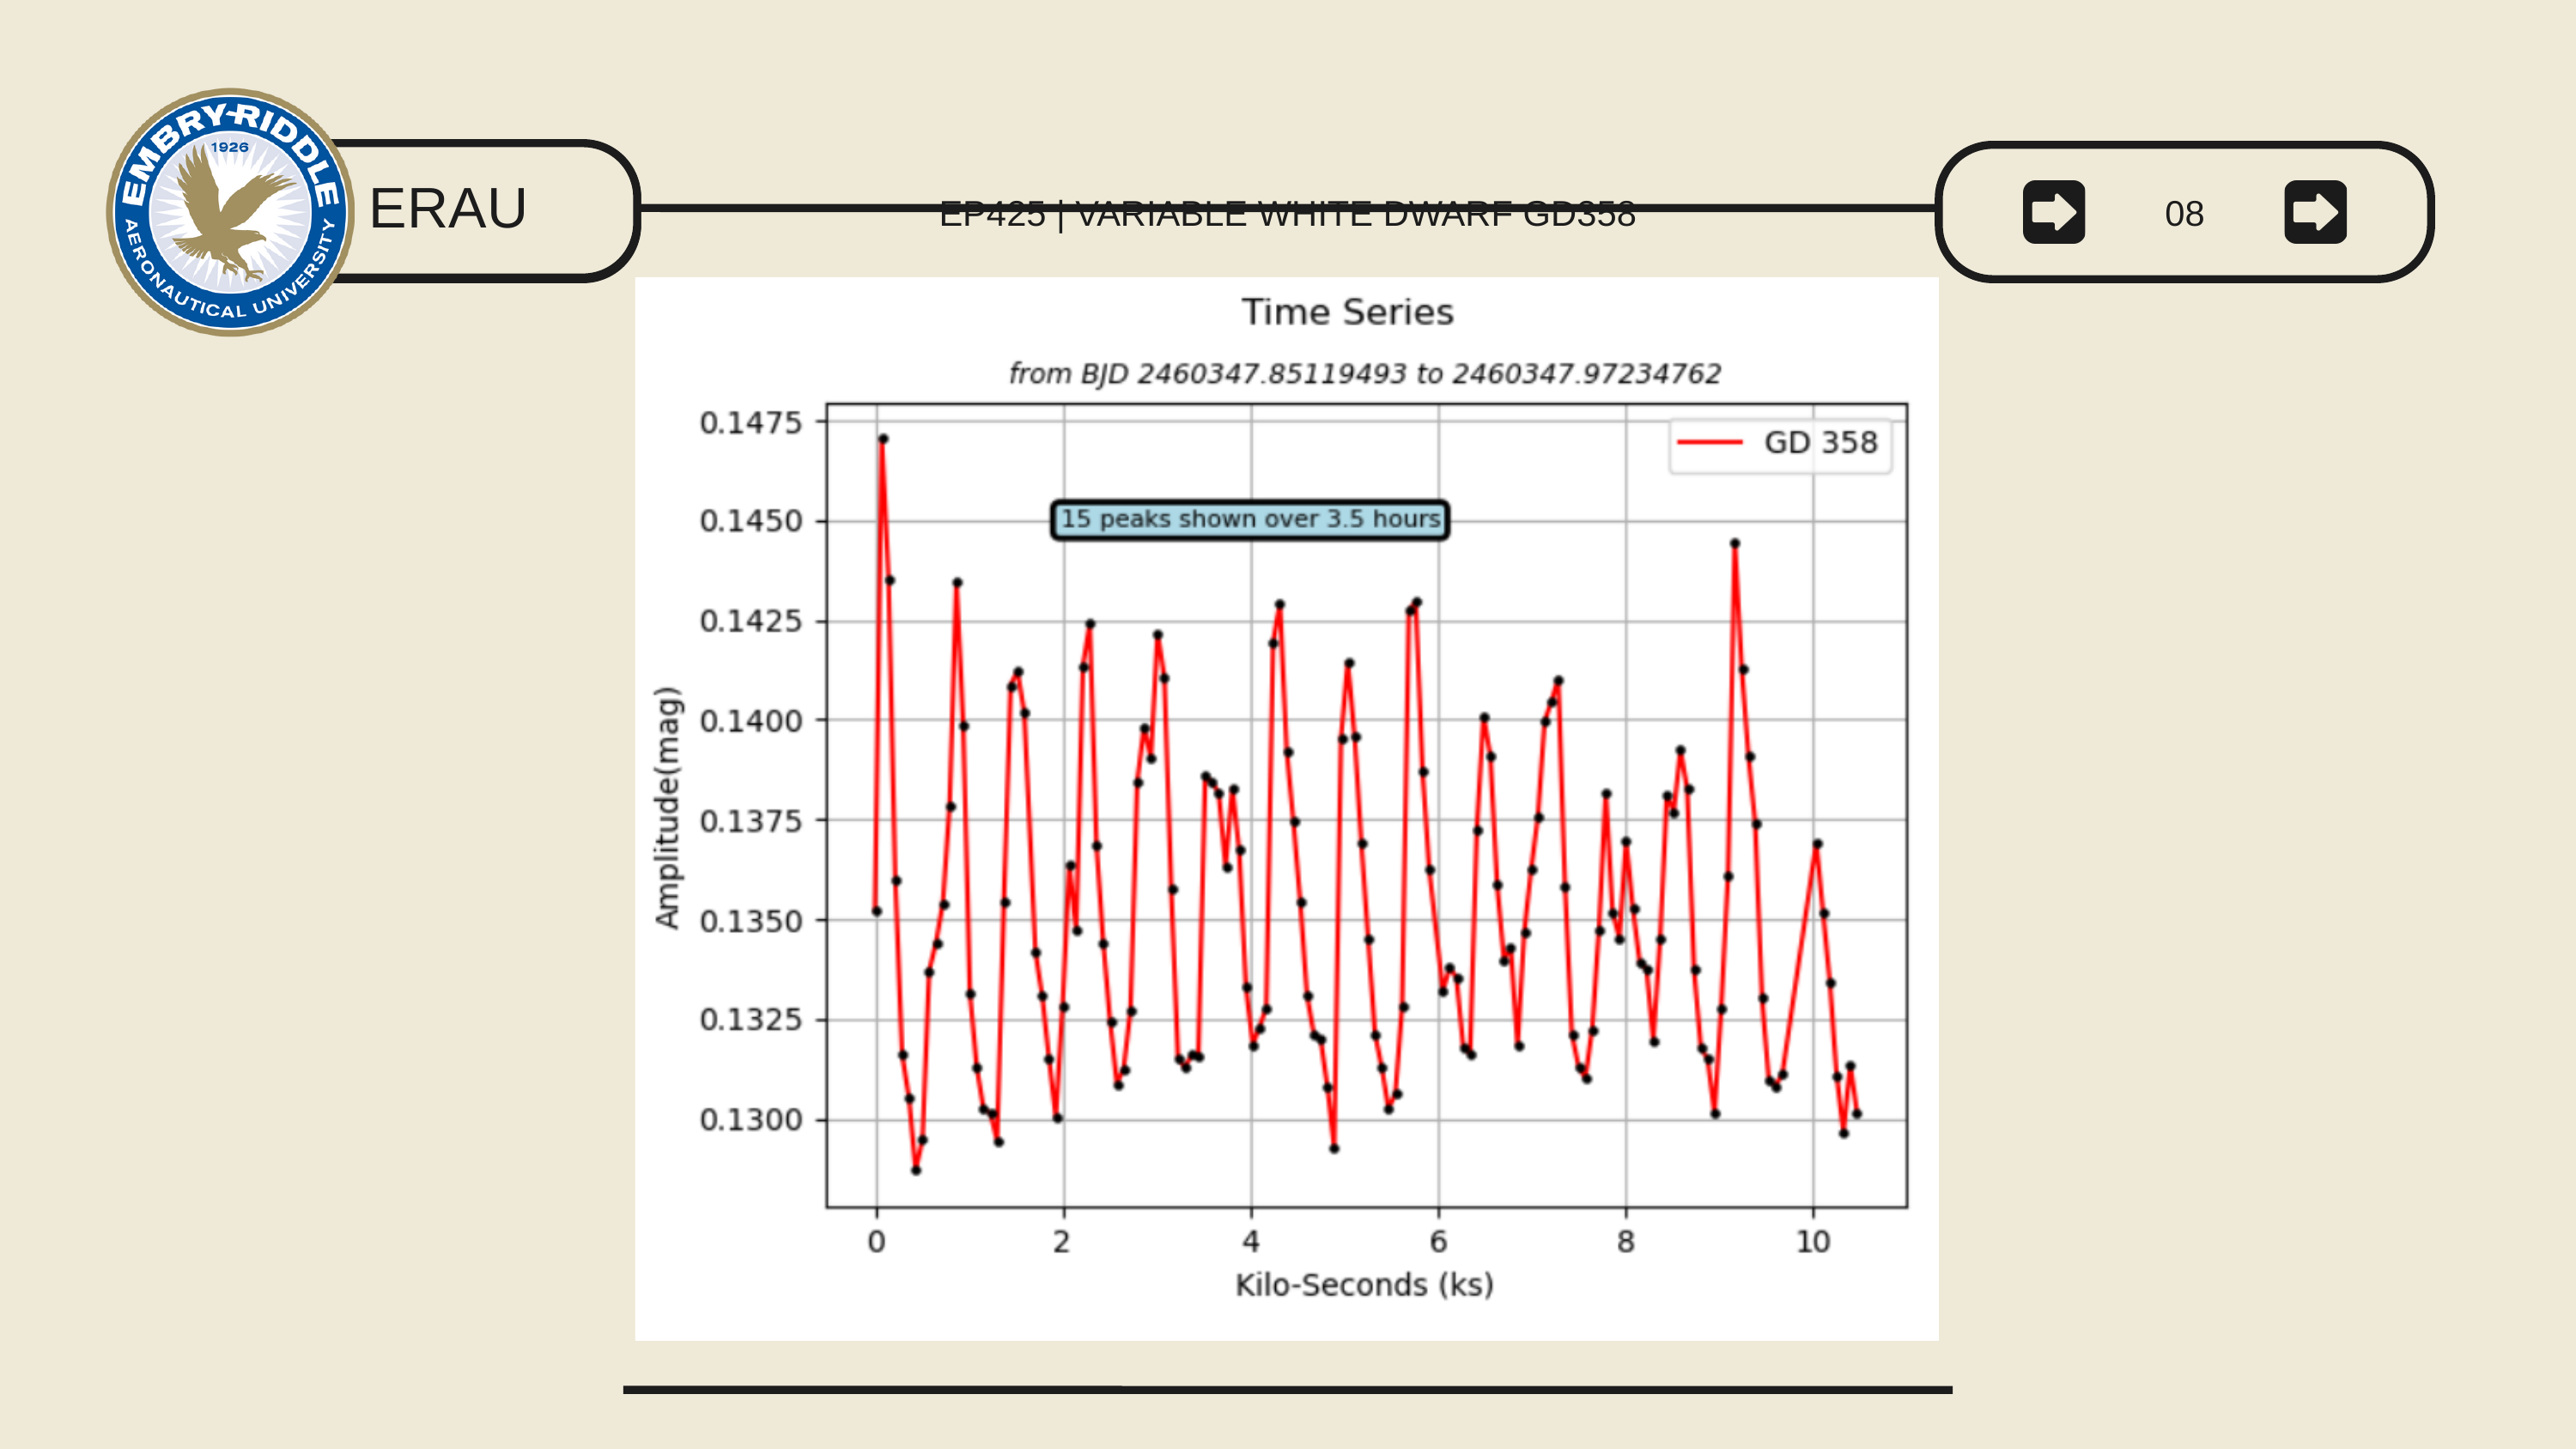

ERAU
EP425 | VARIABLE WHITE DWARF GD358
08